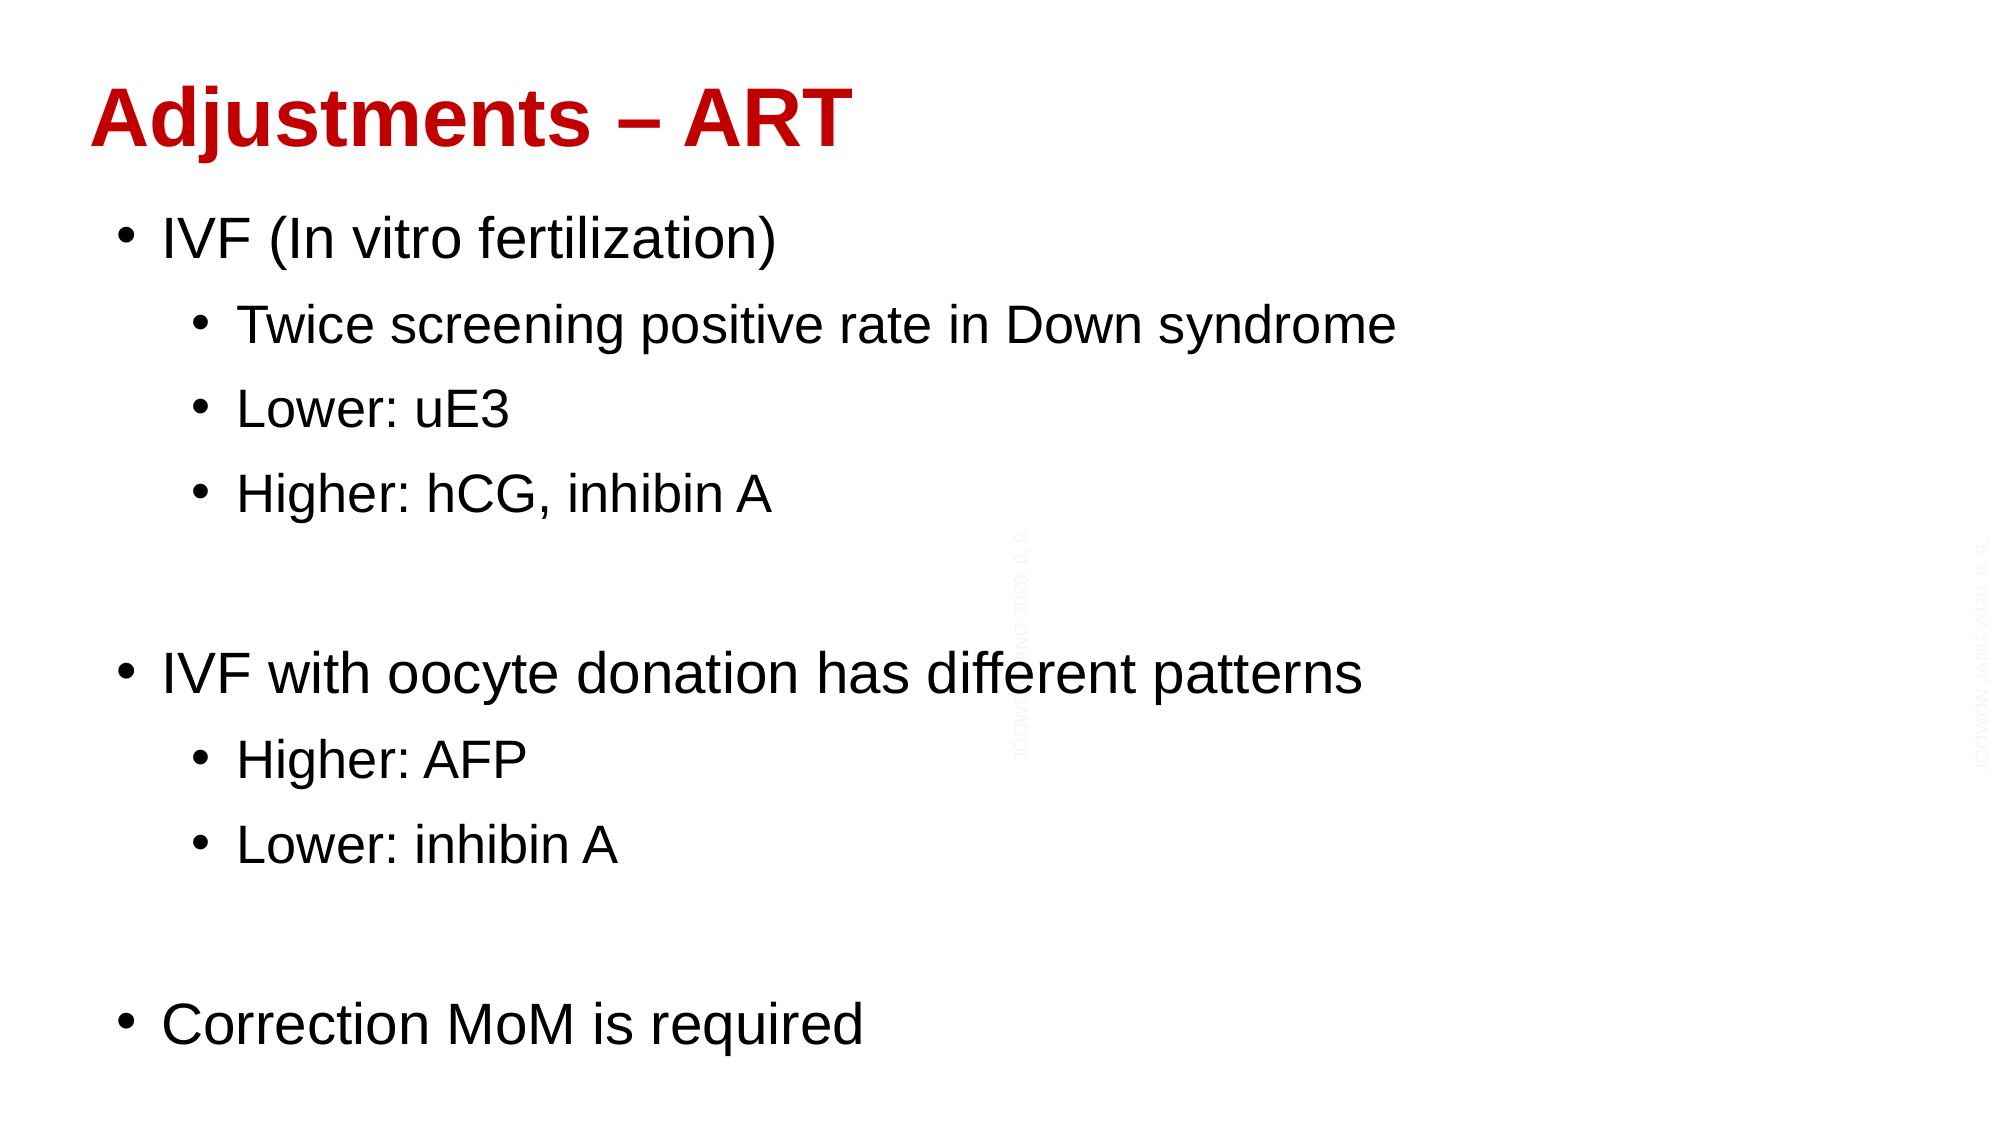

Adjustments – ART
IVF (In vitro fertilization)
Twice screening positive rate in Down syndrome
Lower: uE3
Higher: hCG, inhibin A

IVF with oocyte donation has different patterns
Higher: AFP
Lower: inhibin A

Correction MoM is required